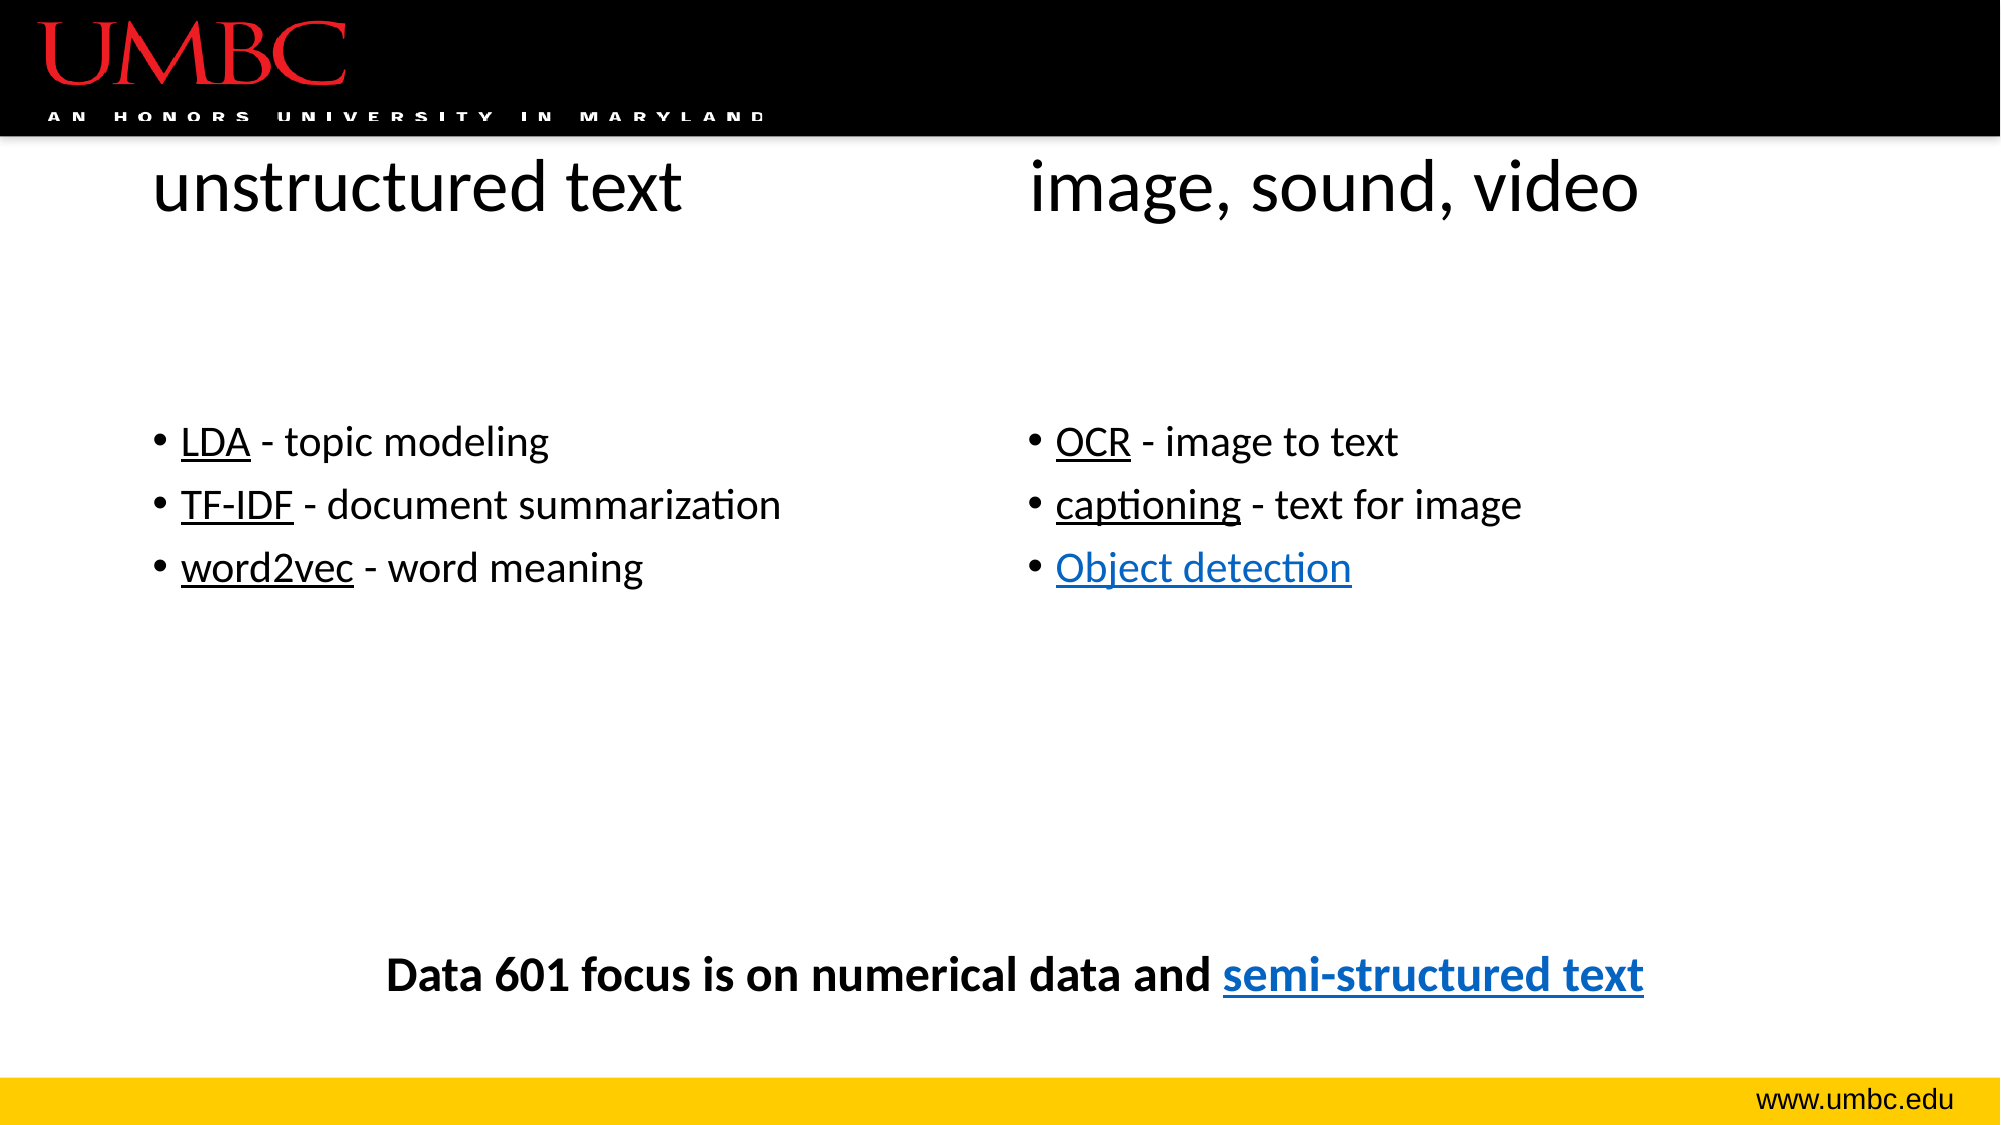

unstructured text
image, sound, video

LDA - topic modeling
TF-IDF - document summarization
word2vec - word meaning
OCR - image to text
captioning - text for image
Object detection
Data 601 focus is on numerical data and semi-structured text